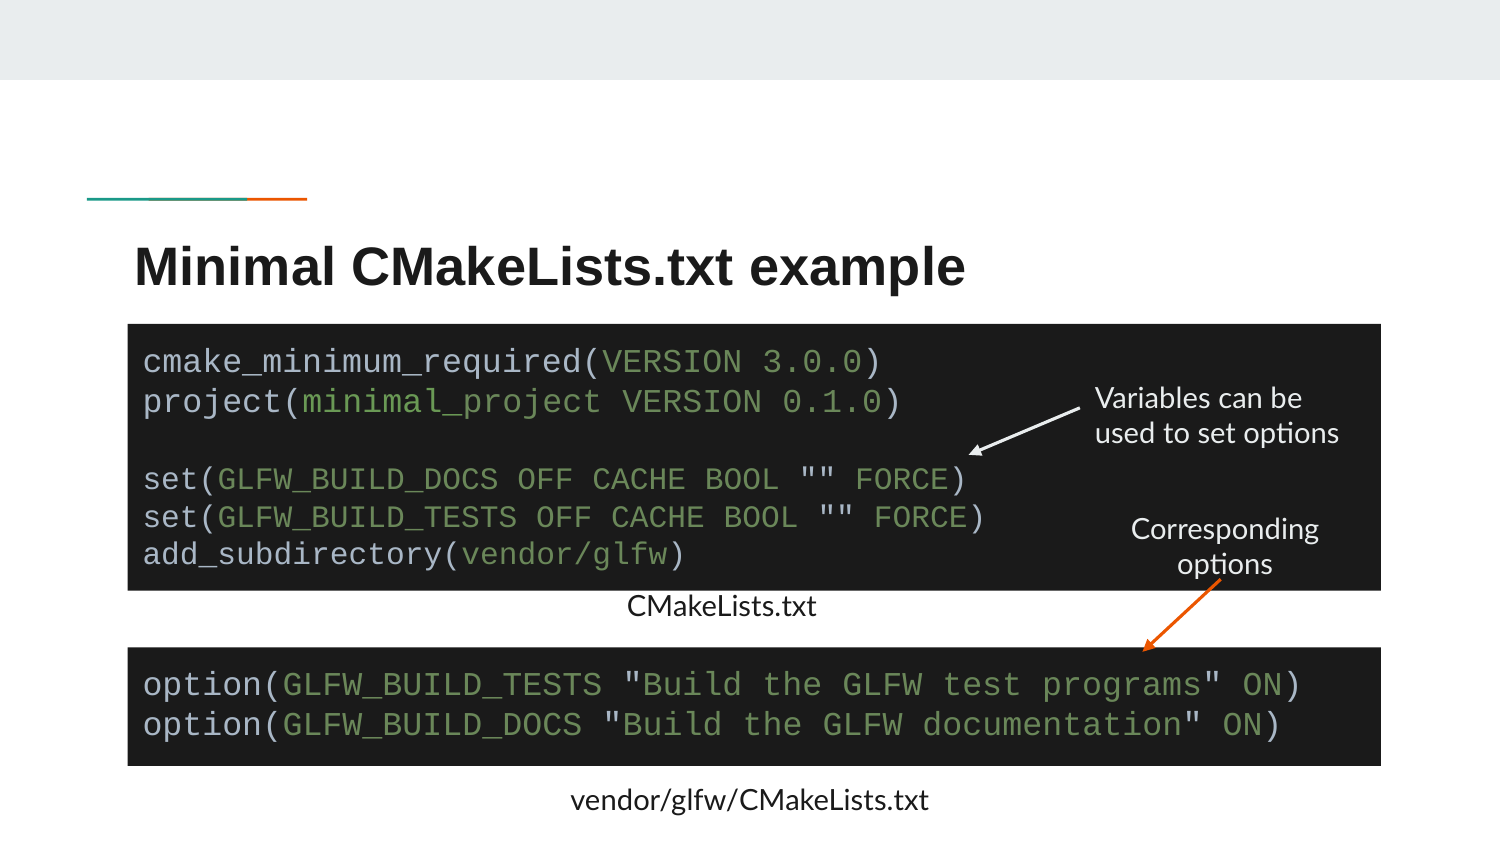

# Minimal CMakeLists.txt example
cmake_minimum_required(VERSION 3.0.0)
project(minimal_project VERSION 0.1.0)

set(GLFW_BUILD_DOCS OFF CACHE BOOL "" FORCE)
set(GLFW_BUILD_TESTS OFF CACHE BOOL "" FORCE)
add_subdirectory(vendor/glfw)

Variables can be used to set options
Corresponding options
CMakeLists.txt
option(GLFW_BUILD_TESTS "Build the GLFW test programs" ON)
option(GLFW_BUILD_DOCS "Build the GLFW documentation" ON)

vendor/glfw/CMakeLists.txt